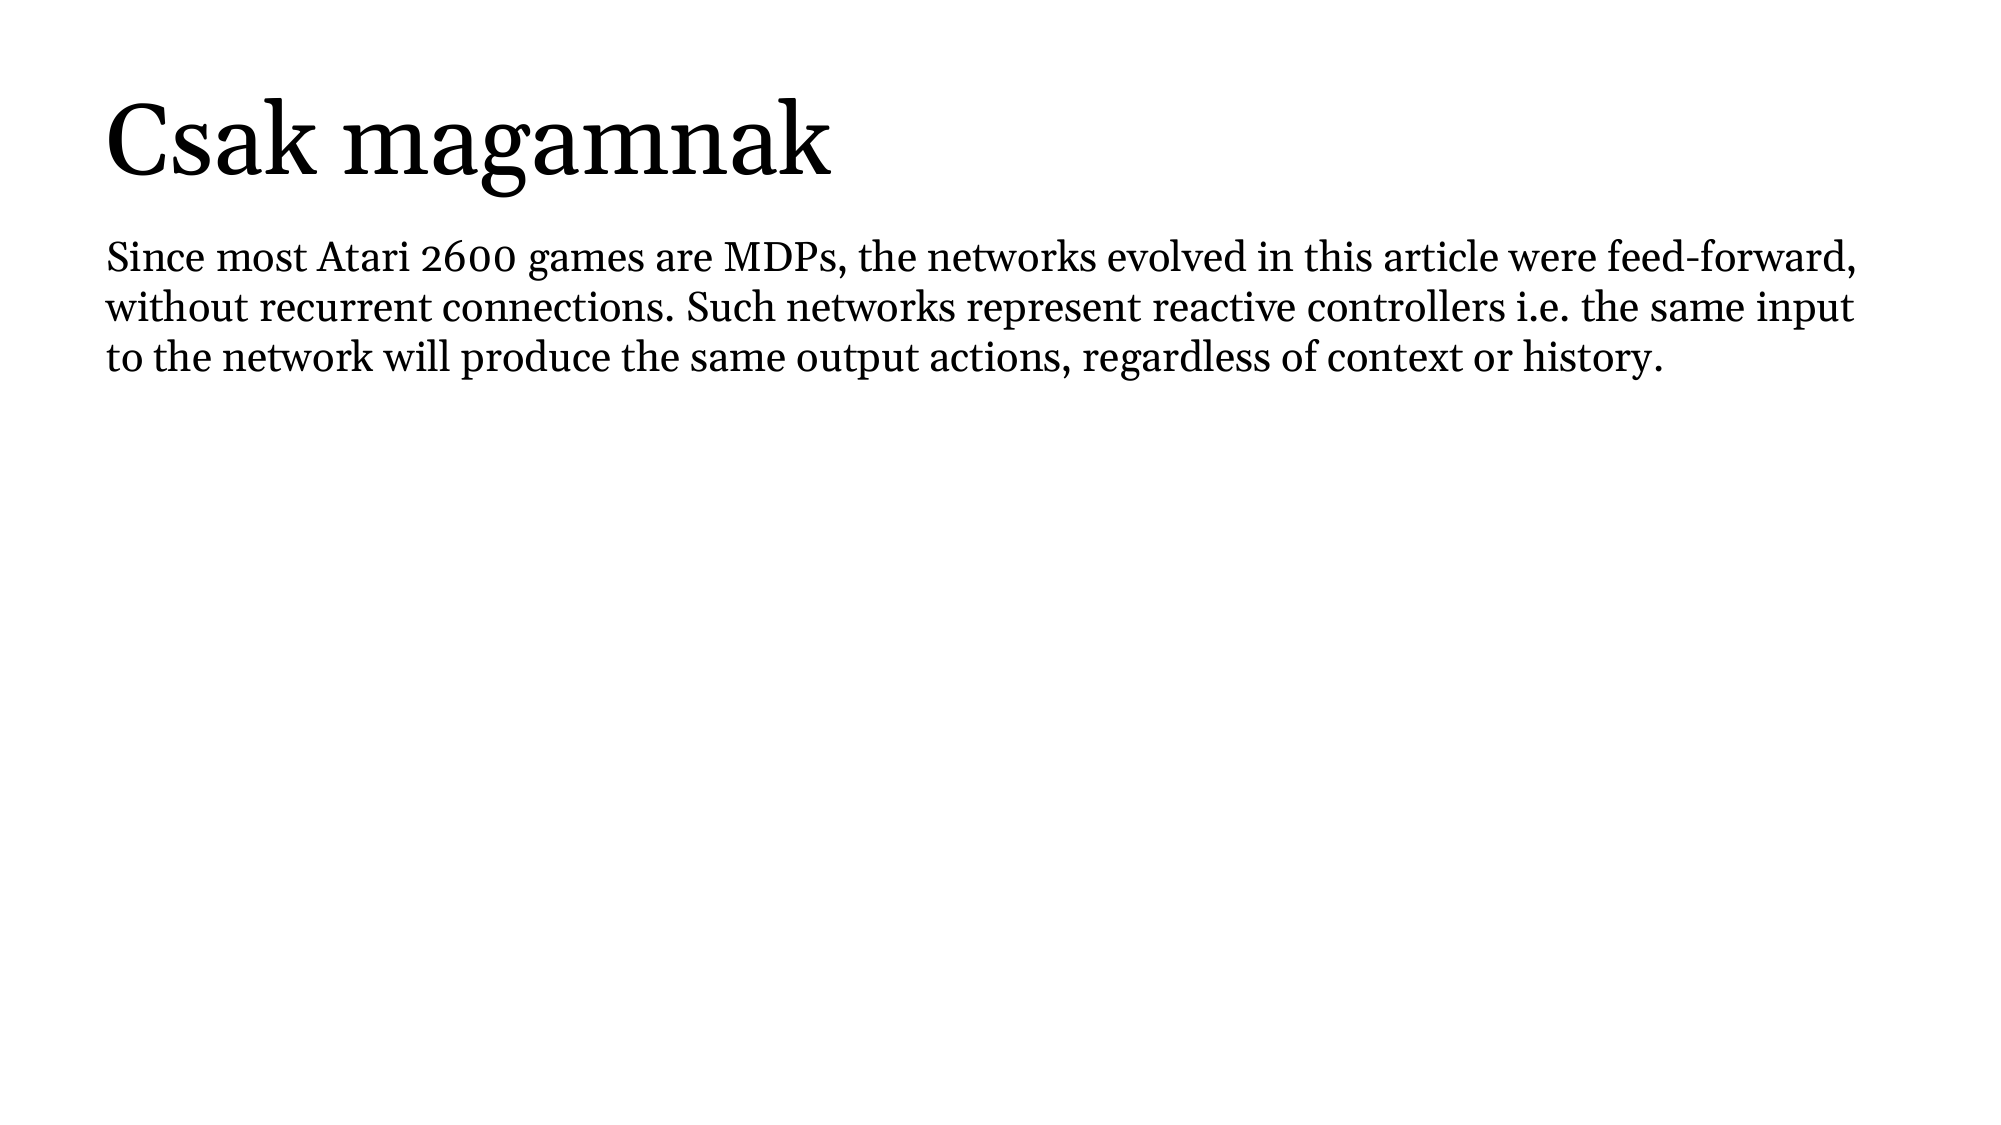

Csak magamnak
Since most Atari 2600 games are MDPs, the networks evolved in this article were feed-forward, without recurrent connections. Such networks represent reactive controllers i.e. the same input to the network will produce the same output actions, regardless of context or history.